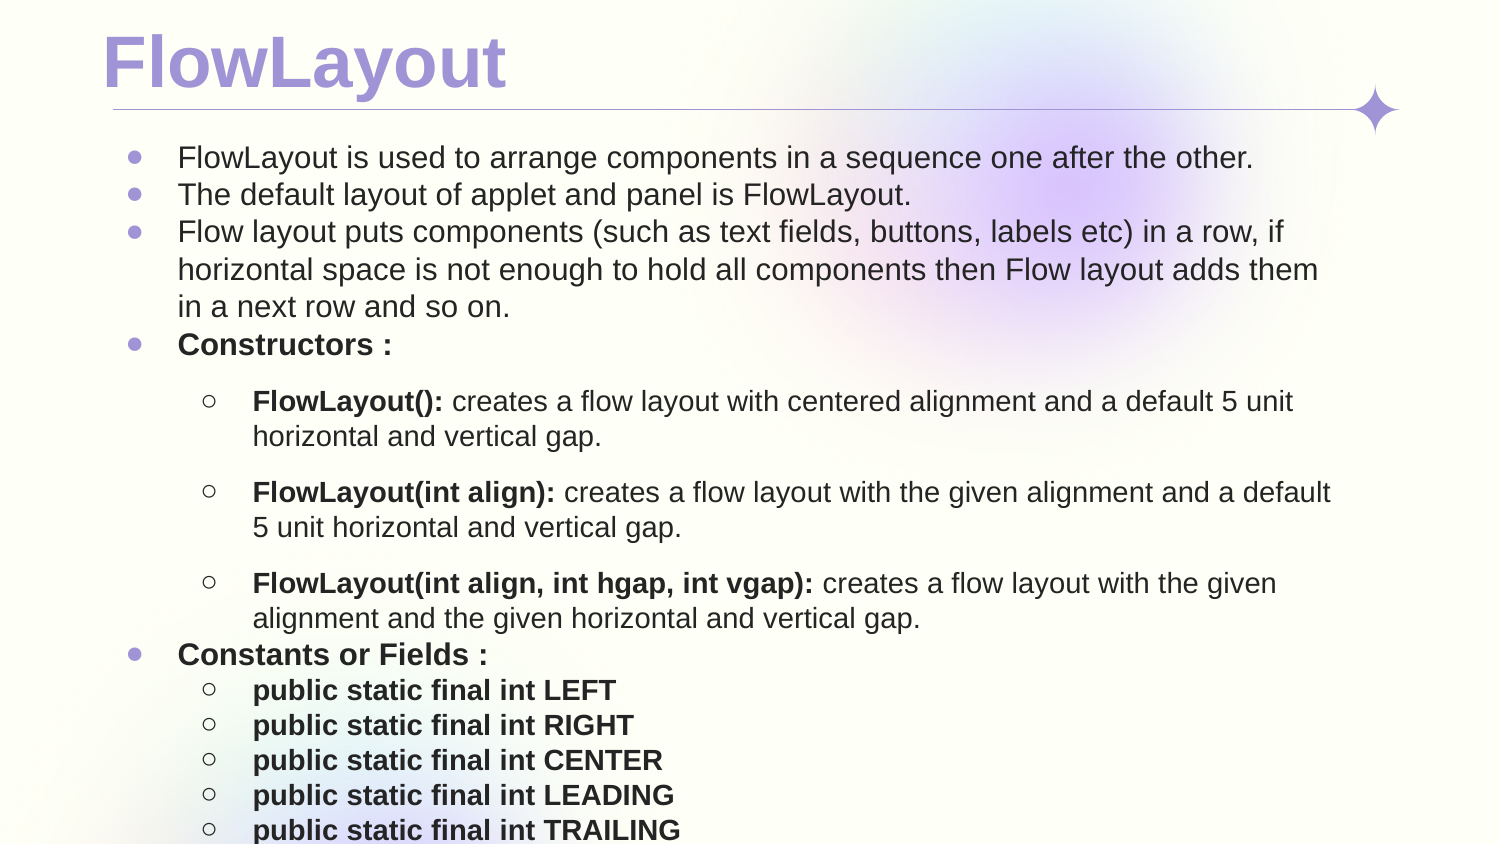

# FlowLayout

FlowLayout is used to arrange components in a sequence one after the other.
The default layout of applet and panel is FlowLayout.
Flow layout puts components (such as text fields, buttons, labels etc) in a row, if horizontal space is not enough to hold all components then Flow layout adds them in a next row and so on.
Constructors :
FlowLayout(): creates a flow layout with centered alignment and a default 5 unit horizontal and vertical gap.
FlowLayout(int align): creates a flow layout with the given alignment and a default 5 unit horizontal and vertical gap.
FlowLayout(int align, int hgap, int vgap): creates a flow layout with the given alignment and the given horizontal and vertical gap.
Constants or Fields :
public static final int LEFT
public static final int RIGHT
public static final int CENTER
public static final int LEADING
public static final int TRAILING